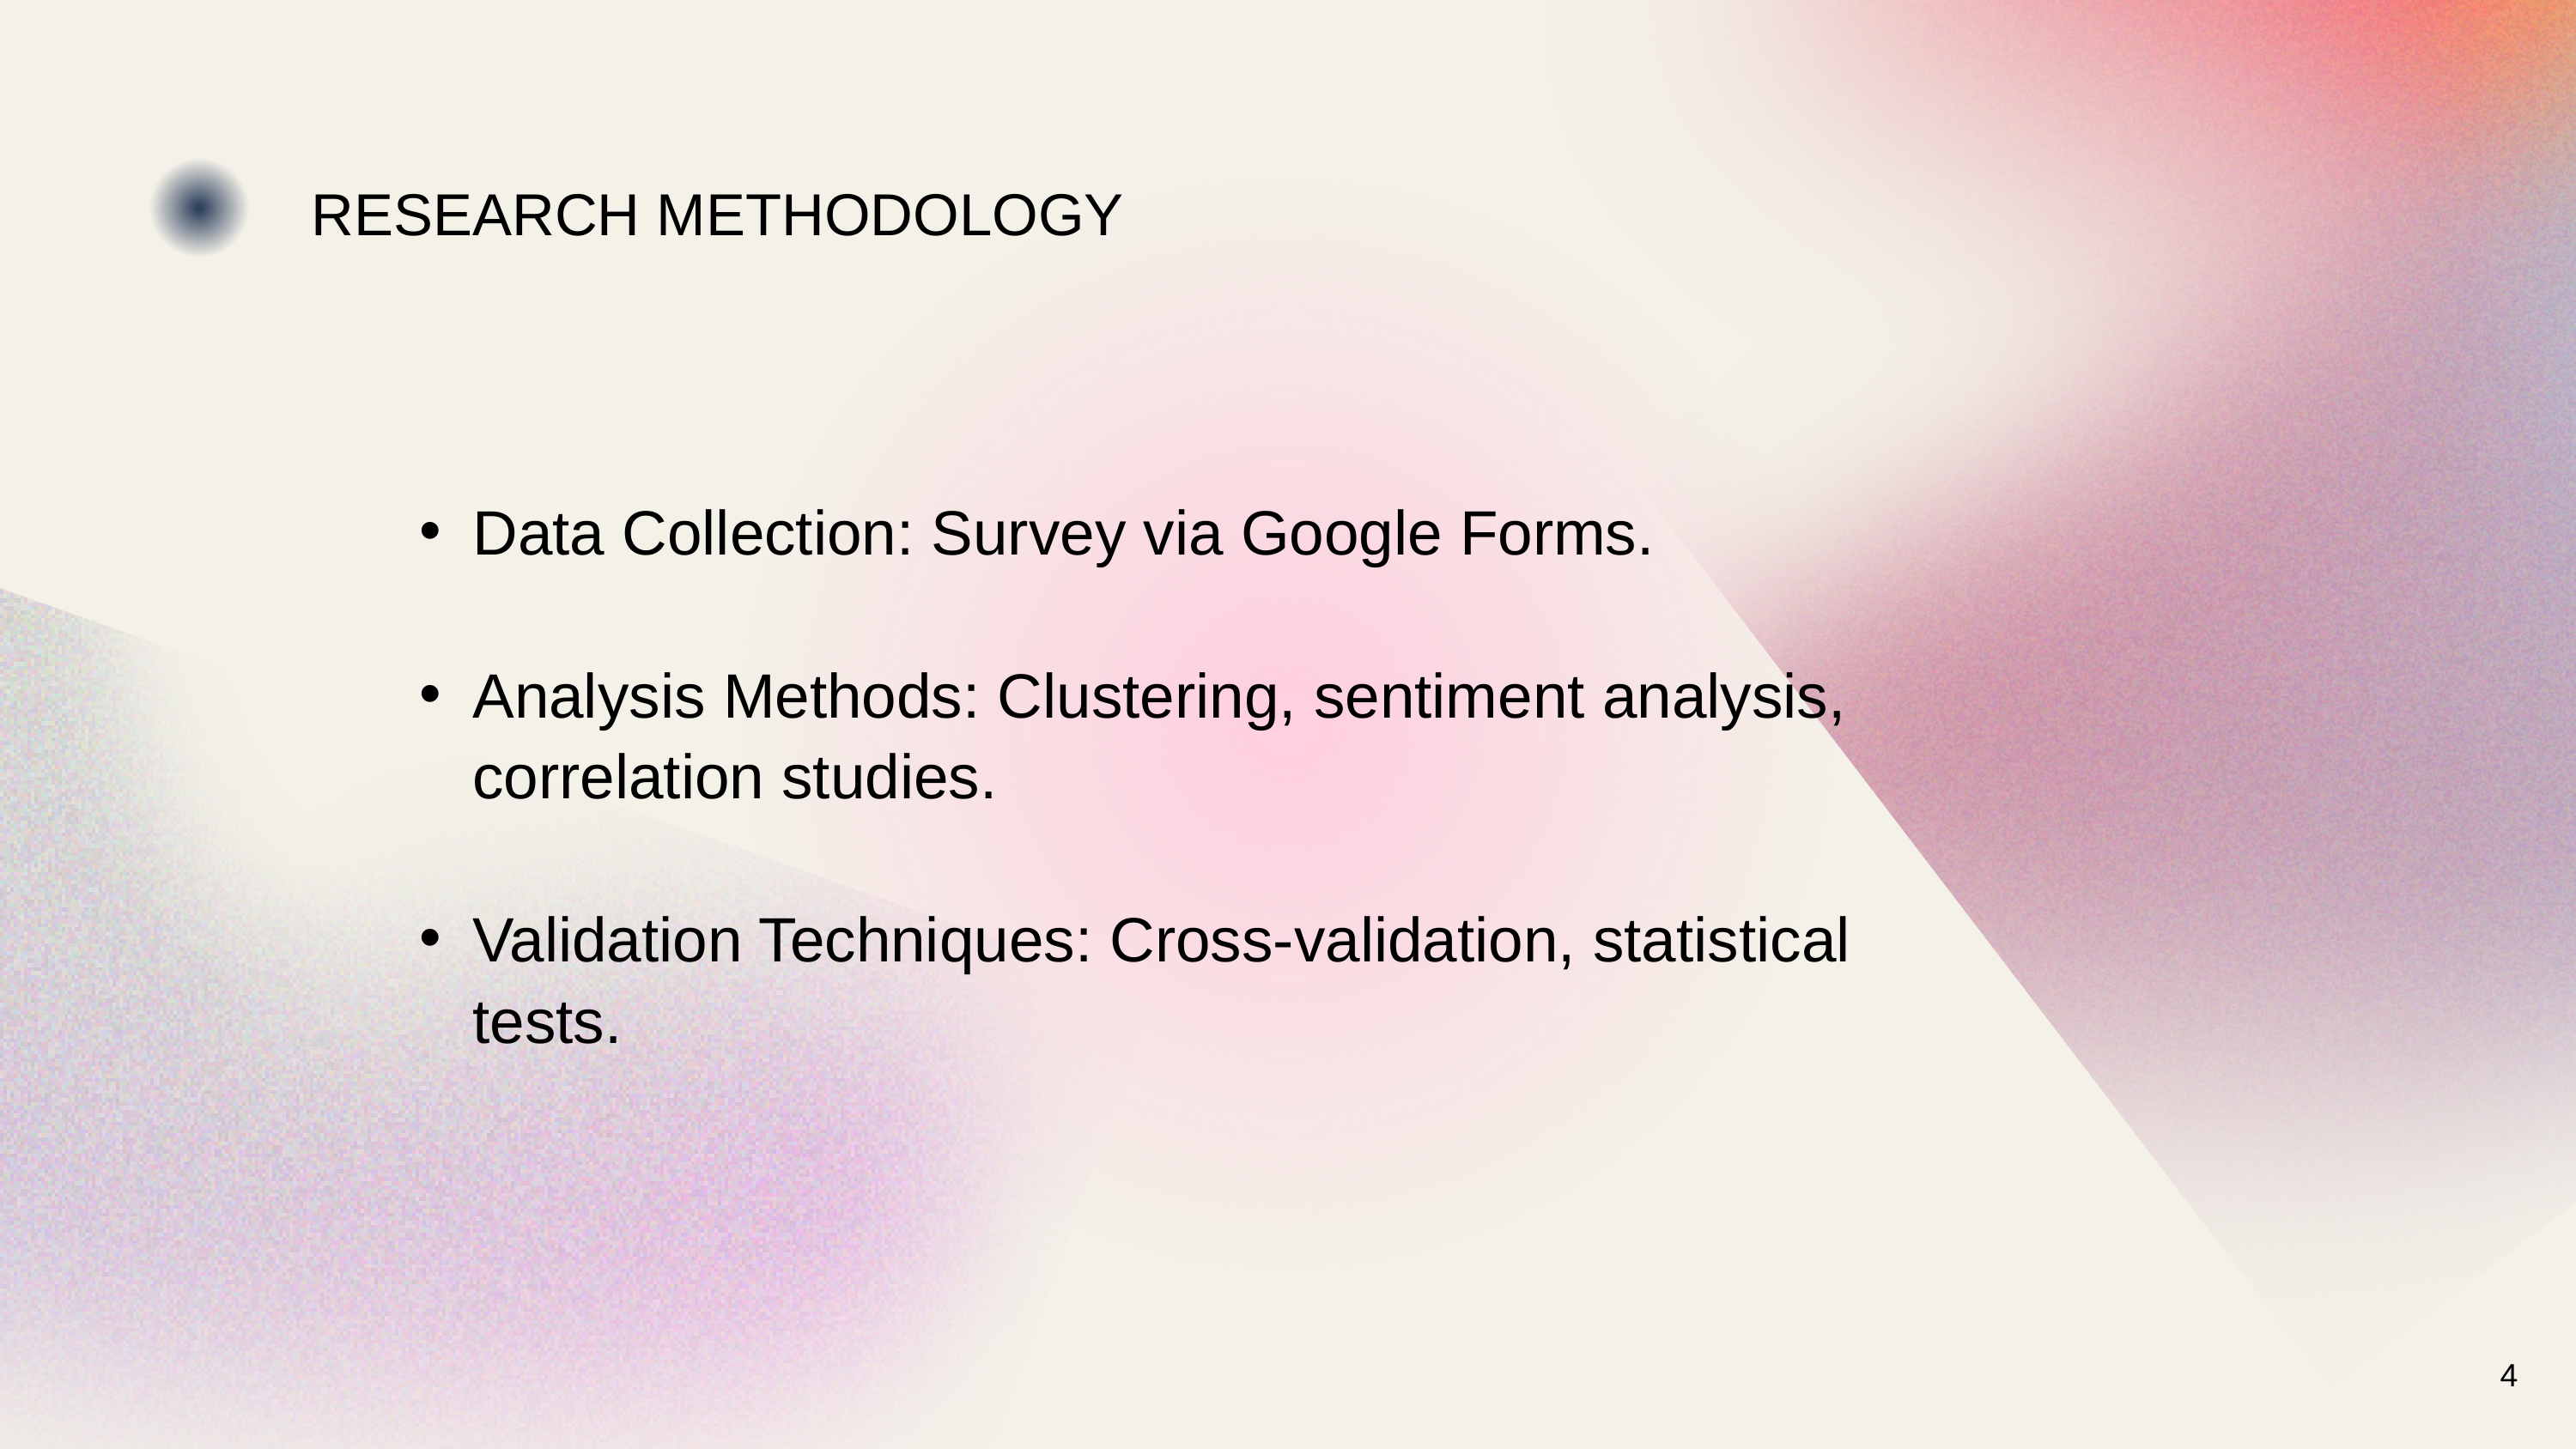

RESEARCH METHODOLOGY
Data Collection: Survey via Google Forms.

Analysis Methods: Clustering, sentiment analysis, correlation studies.

Validation Techniques: Cross-validation, statistical tests.

4